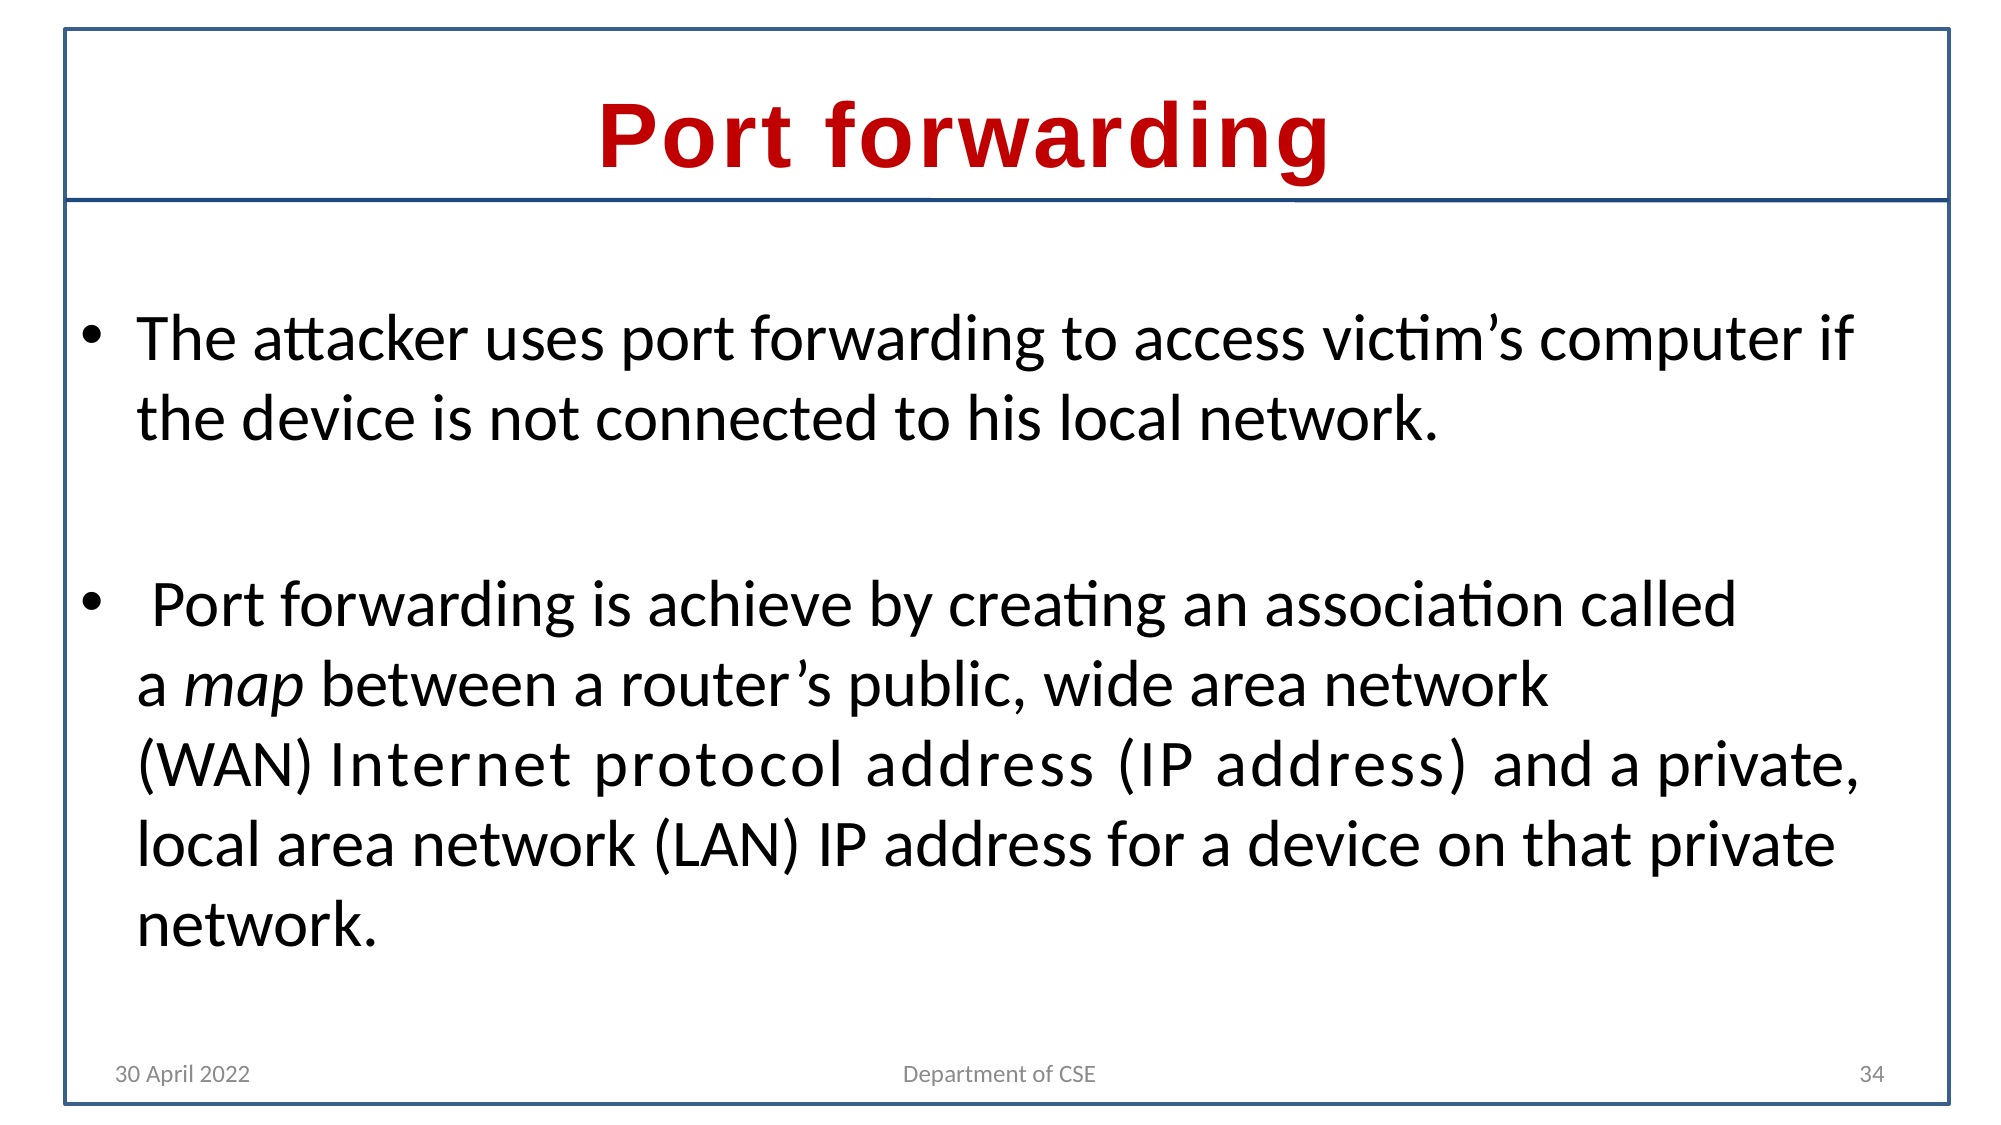

# Port forwarding

The attacker uses port forwarding to access victim’s computer if the device is not connected to his local network.

 Port forwarding is achieve by creating an association called a map between a router’s public, wide area network (WAN) Internet protocol address (IP address) and a private, local area network (LAN) IP address for a device on that private network.

30 April 2022
Department of CSE
34